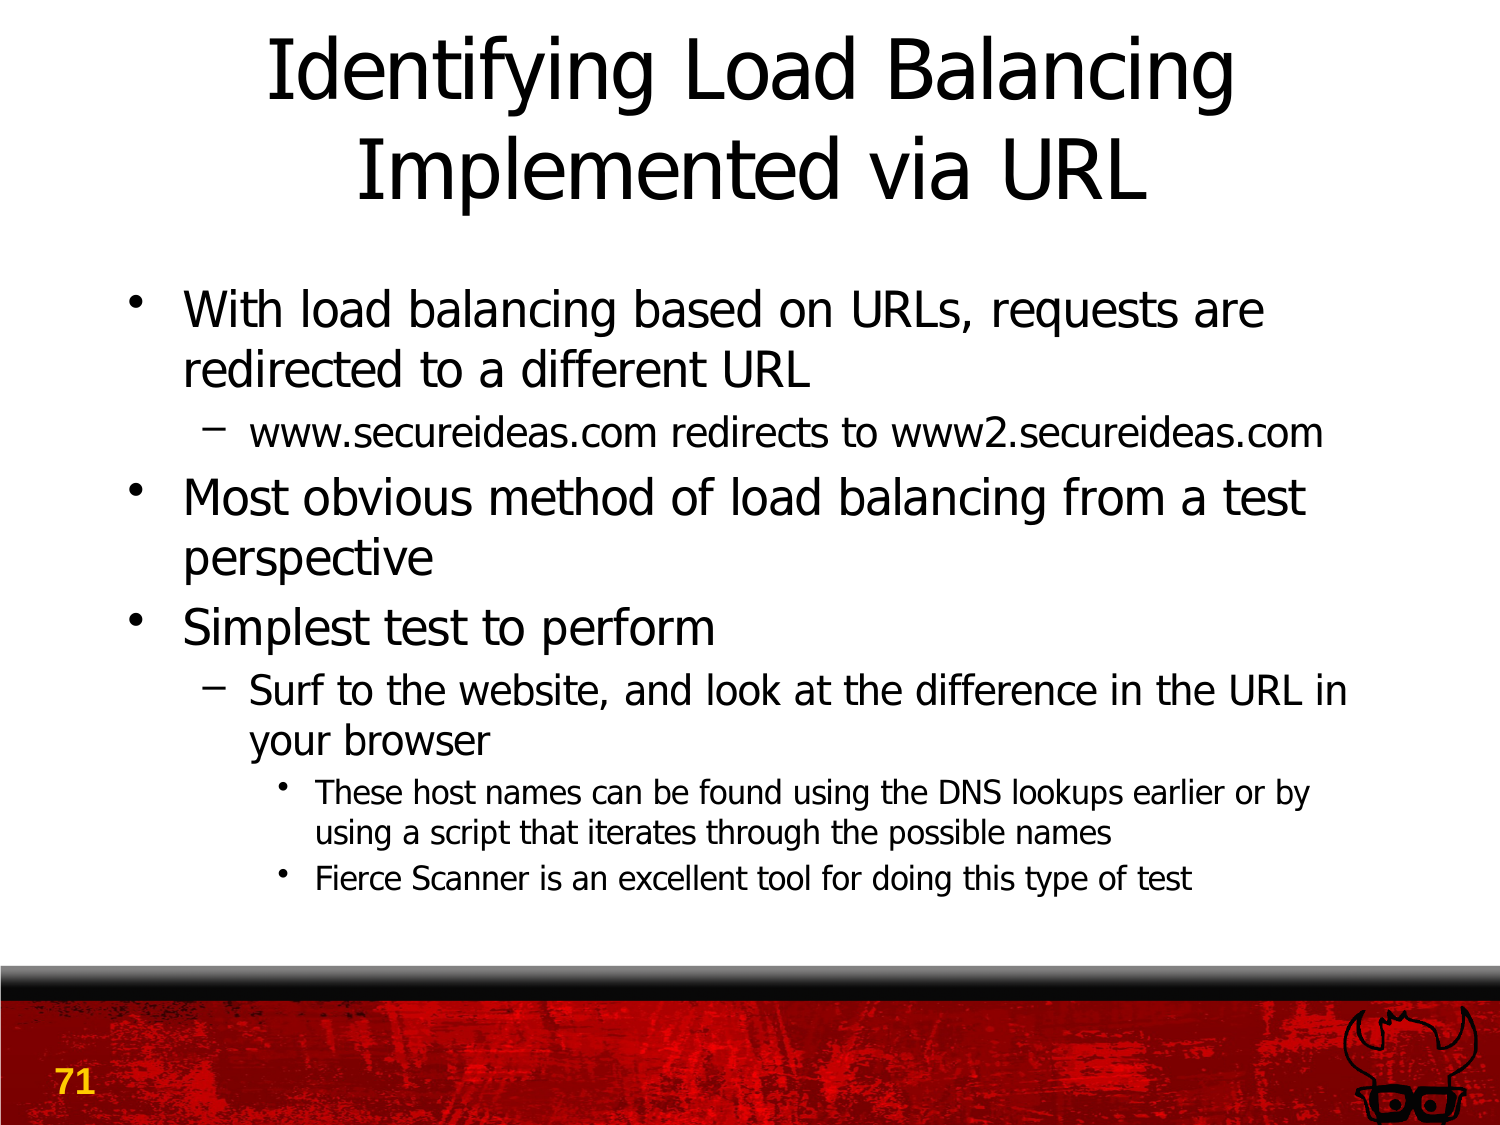

# Identifying Load Balancing Implemented via URL
With load balancing based on URLs, requests are redirected to a different URL
www.secureideas.com redirects to www2.secureideas.com
Most obvious method of load balancing from a test perspective
Simplest test to perform
Surf to the website, and look at the difference in the URL in your browser
These host names can be found using the DNS lookups earlier or by using a script that iterates through the possible names
Fierce Scanner is an excellent tool for doing this type of test